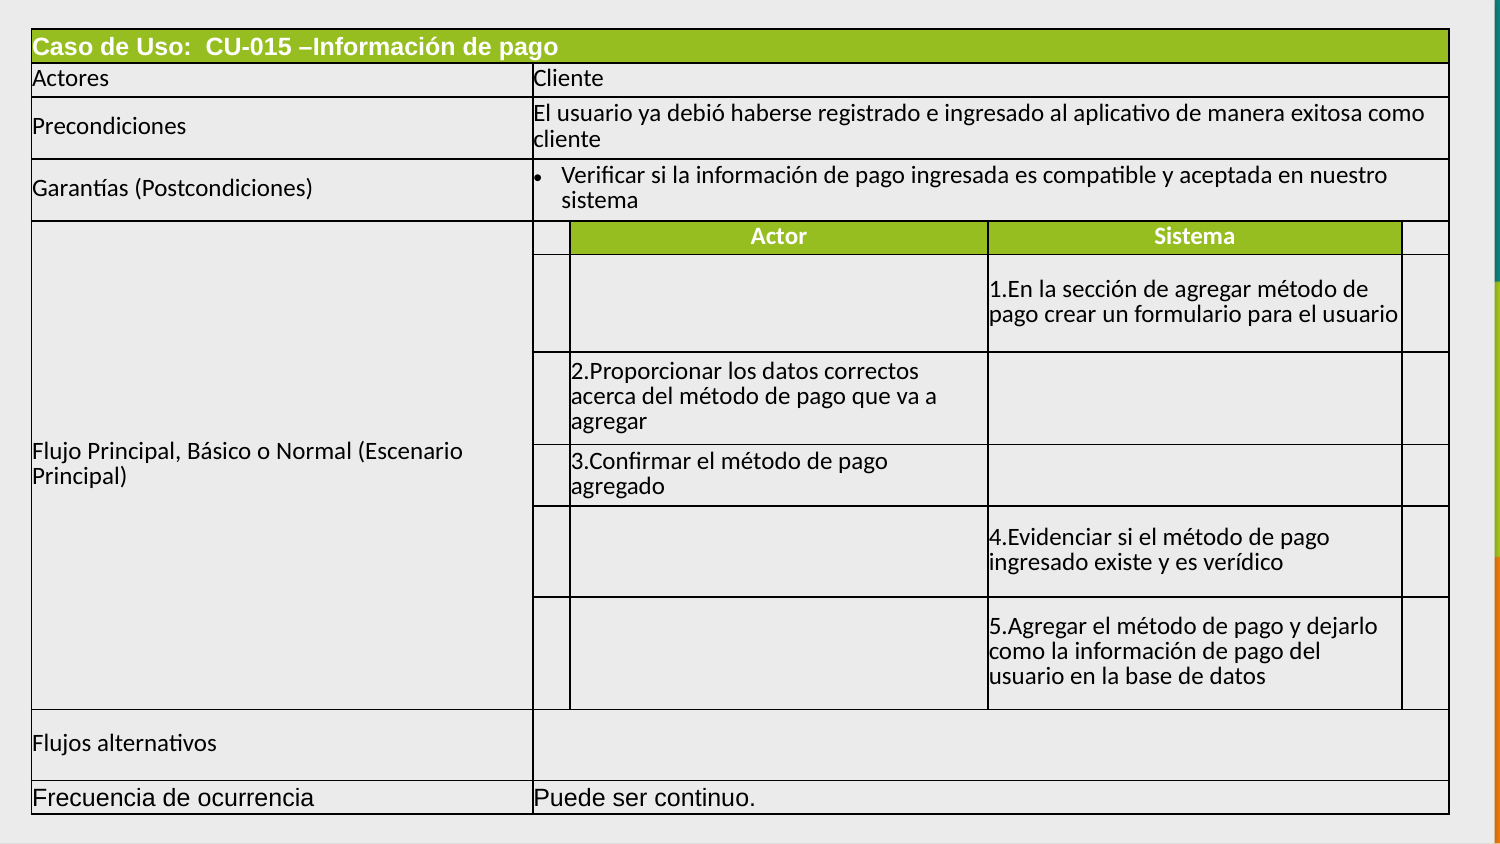

| Caso de Uso: CU-015 –Información de pago |  |  |  |  |
| --- | --- | --- | --- | --- |
| Actores | Cliente |  |  |  |
| Precondiciones | El usuario ya debió haberse registrado e ingresado al aplicativo de manera exitosa como cliente |  |  |  |
| Garantías (Postcondiciones) | Verificar si la información de pago ingresada es compatible y aceptada en nuestro sistema |  |  |  |
| Flujo Principal, Básico o Normal (Escenario Principal) |  | Actor | Sistema |  |
|  |  |  | 1.En la sección de agregar método de pago crear un formulario para el usuario |  |
|  |  | 2.Proporcionar los datos correctos acerca del método de pago que va a agregar |  |  |
|  |  | 3.Confirmar el método de pago agregado |  |  |
|  |  |  | 4.Evidenciar si el método de pago ingresado existe y es verídico |  |
|  |  |  | 5.Agregar el método de pago y dejarlo como la información de pago del usuario en la base de datos |  |
| Flujos alternativos |  |  |  |  |
| Frecuencia de ocurrencia | Puede ser continuo. |  |  |  |